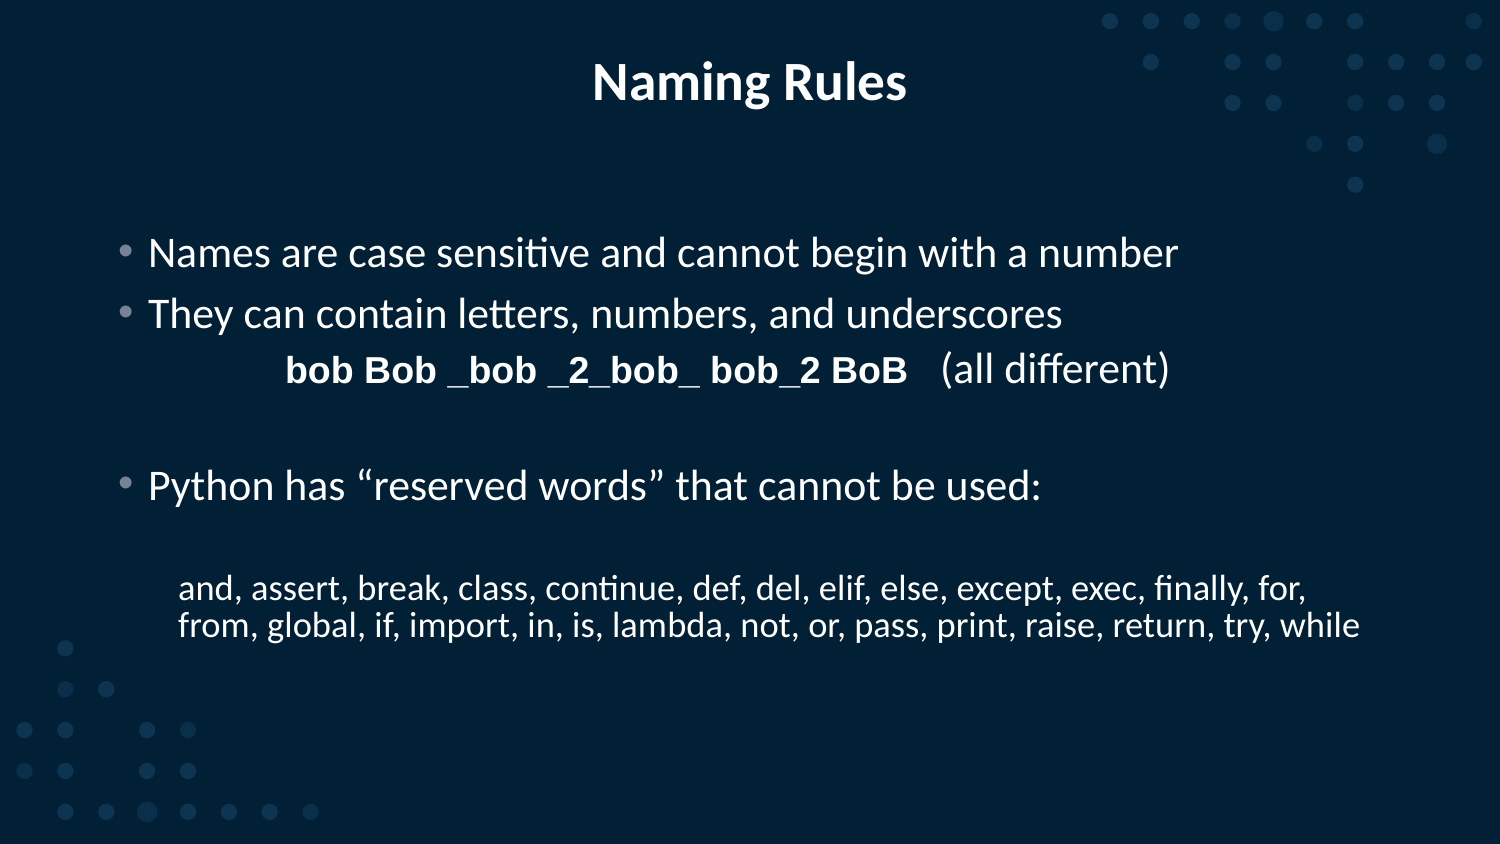

# Naming Rules

Names are case sensitive and cannot begin with a number
They can contain letters, numbers, and underscores
bob Bob _bob _2_bob_ bob_2 BoB   (all different)

Python has “reserved words” that cannot be used:
and, assert, break, class, continue, def, del, elif, else, except, exec, finally, for,
from, global, if, import, in, is, lambda, not, or, pass, print, raise, return, try, while